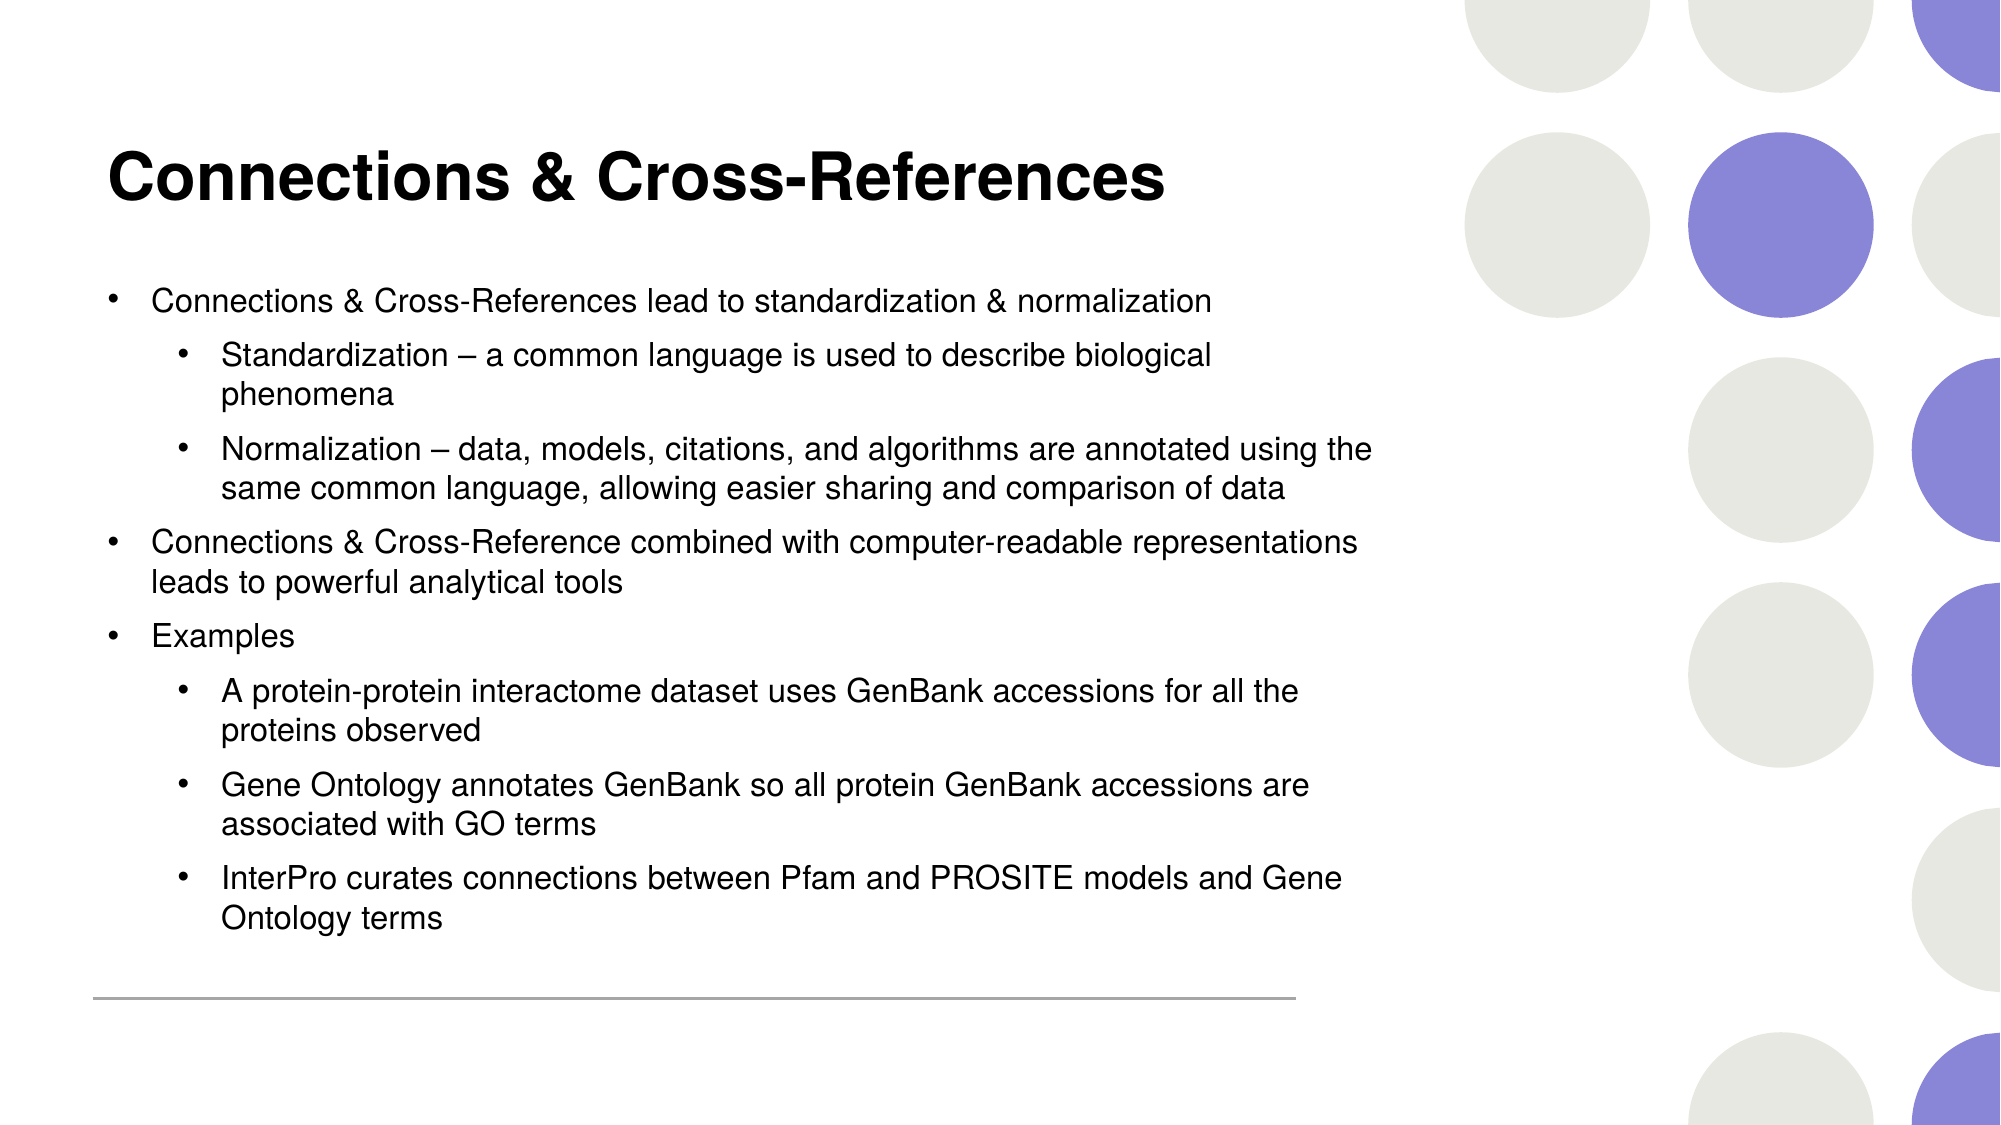

# Connections & Cross-References
Connections & Cross-References lead to standardization & normalization
Standardization – a common language is used to describe biological phenomena
Normalization – data, models, citations, and algorithms are annotated using the same common language, allowing easier sharing and comparison of data
Connections & Cross-Reference combined with computer-readable representations leads to powerful analytical tools
Examples
A protein-protein interactome dataset uses GenBank accessions for all the proteins observed
Gene Ontology annotates GenBank so all protein GenBank accessions are associated with GO terms
InterPro curates connections between Pfam and PROSITE models and Gene Ontology terms